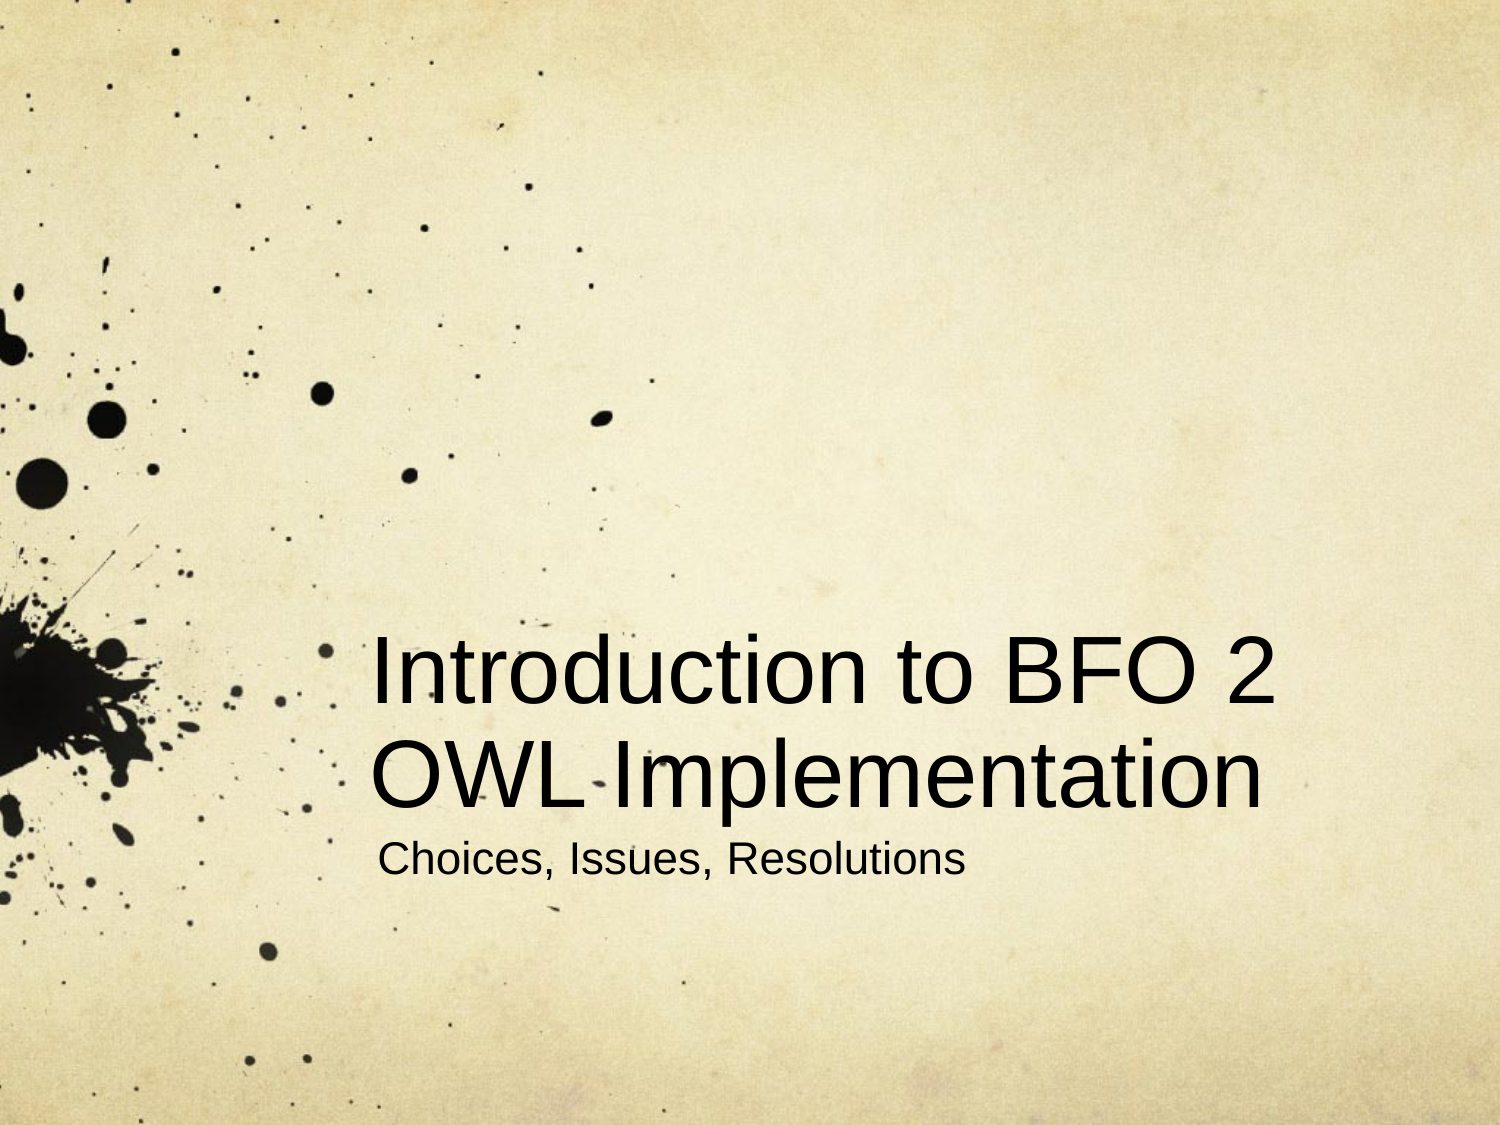

# Introduction to BFO 2 OWL Implementation
Choices, Issues, Resolutions